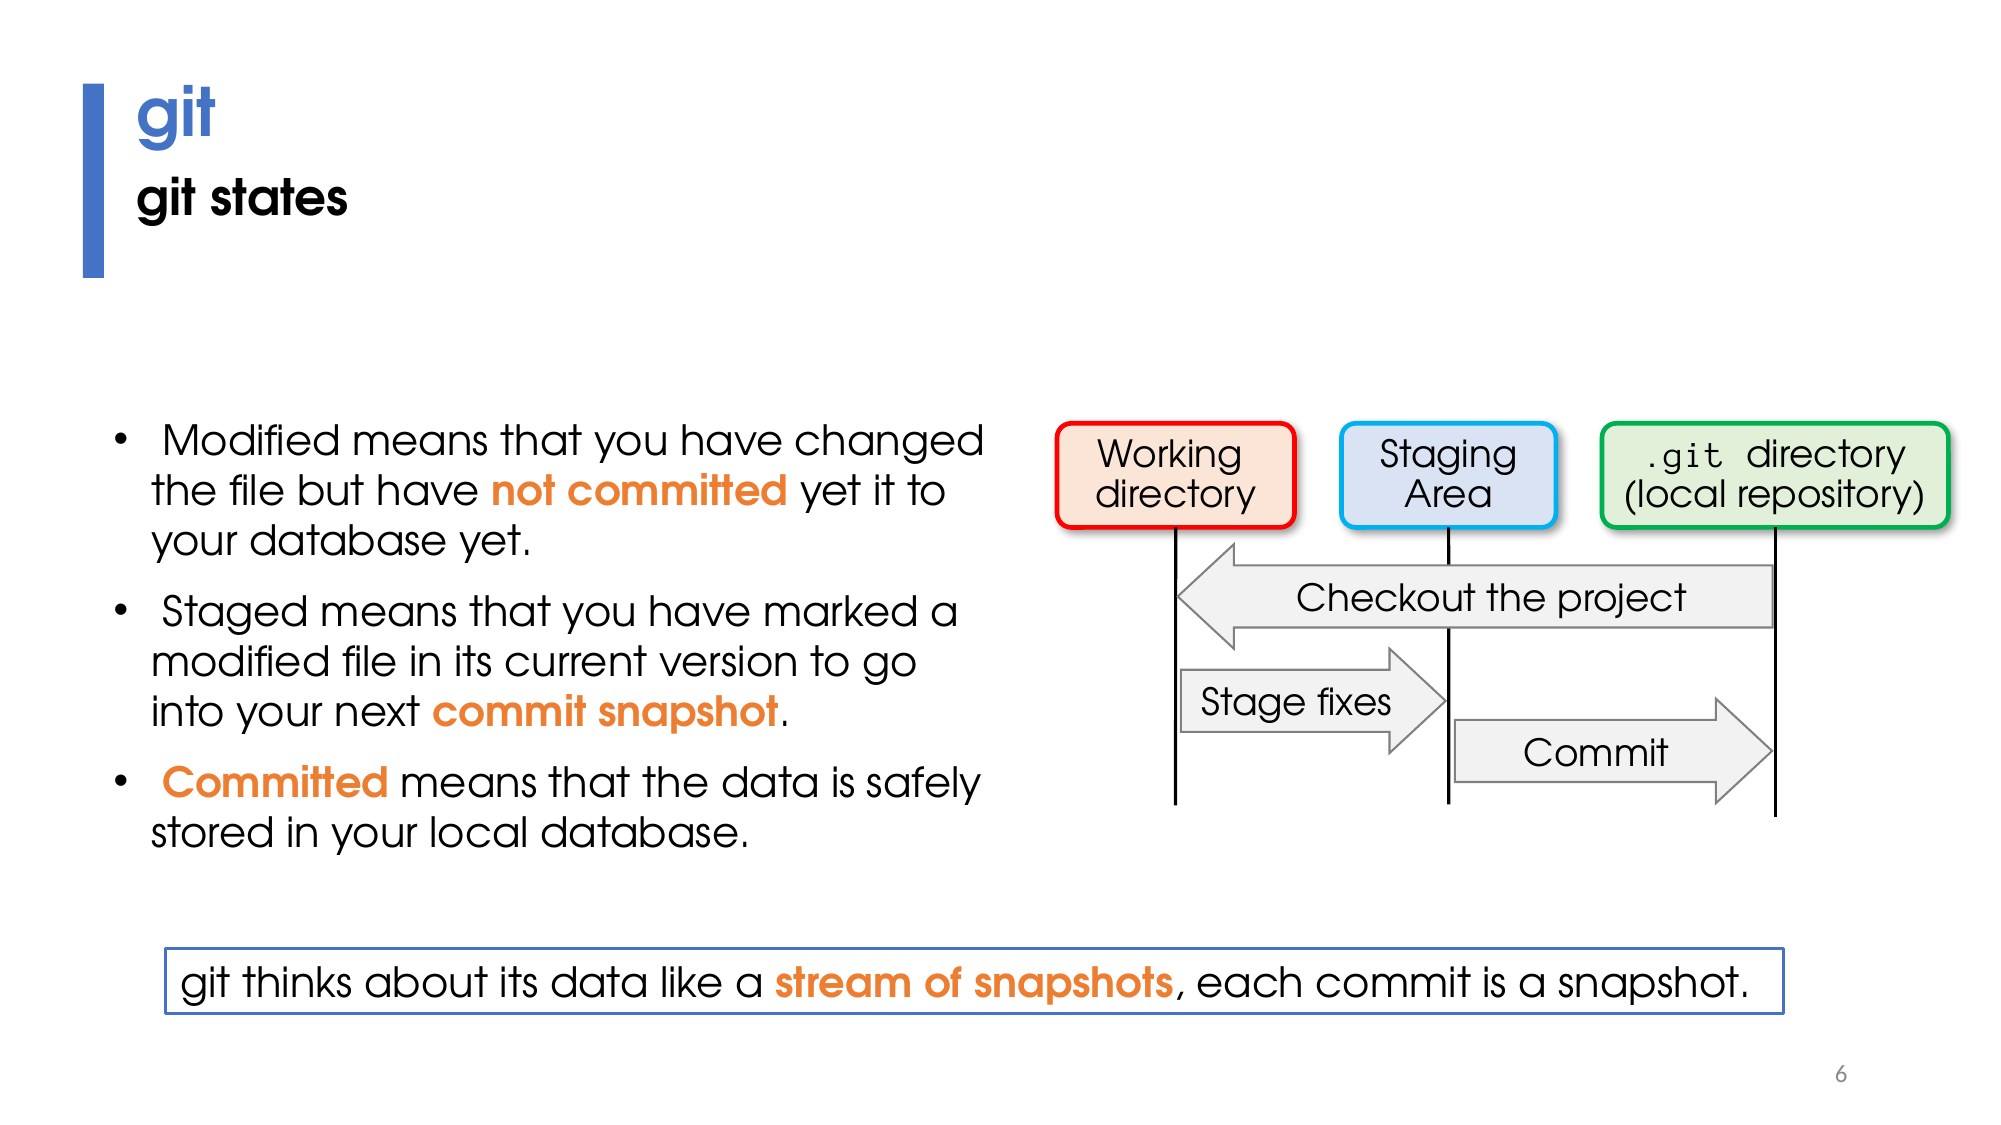

git

git states
 Modified means that you have changed the file but have not committed yet it to your database yet.
 Staged means that you have marked a modified file in its current version to go into your next commit snapshot.
 Committed means that the data is safely stored in your local database.
Staging Area
Working
directory
.git directory
(local repository)
Checkout the project
Stage fixes
Commit
git thinks about its data like a stream of snapshots, each commit is a snapshot.
6